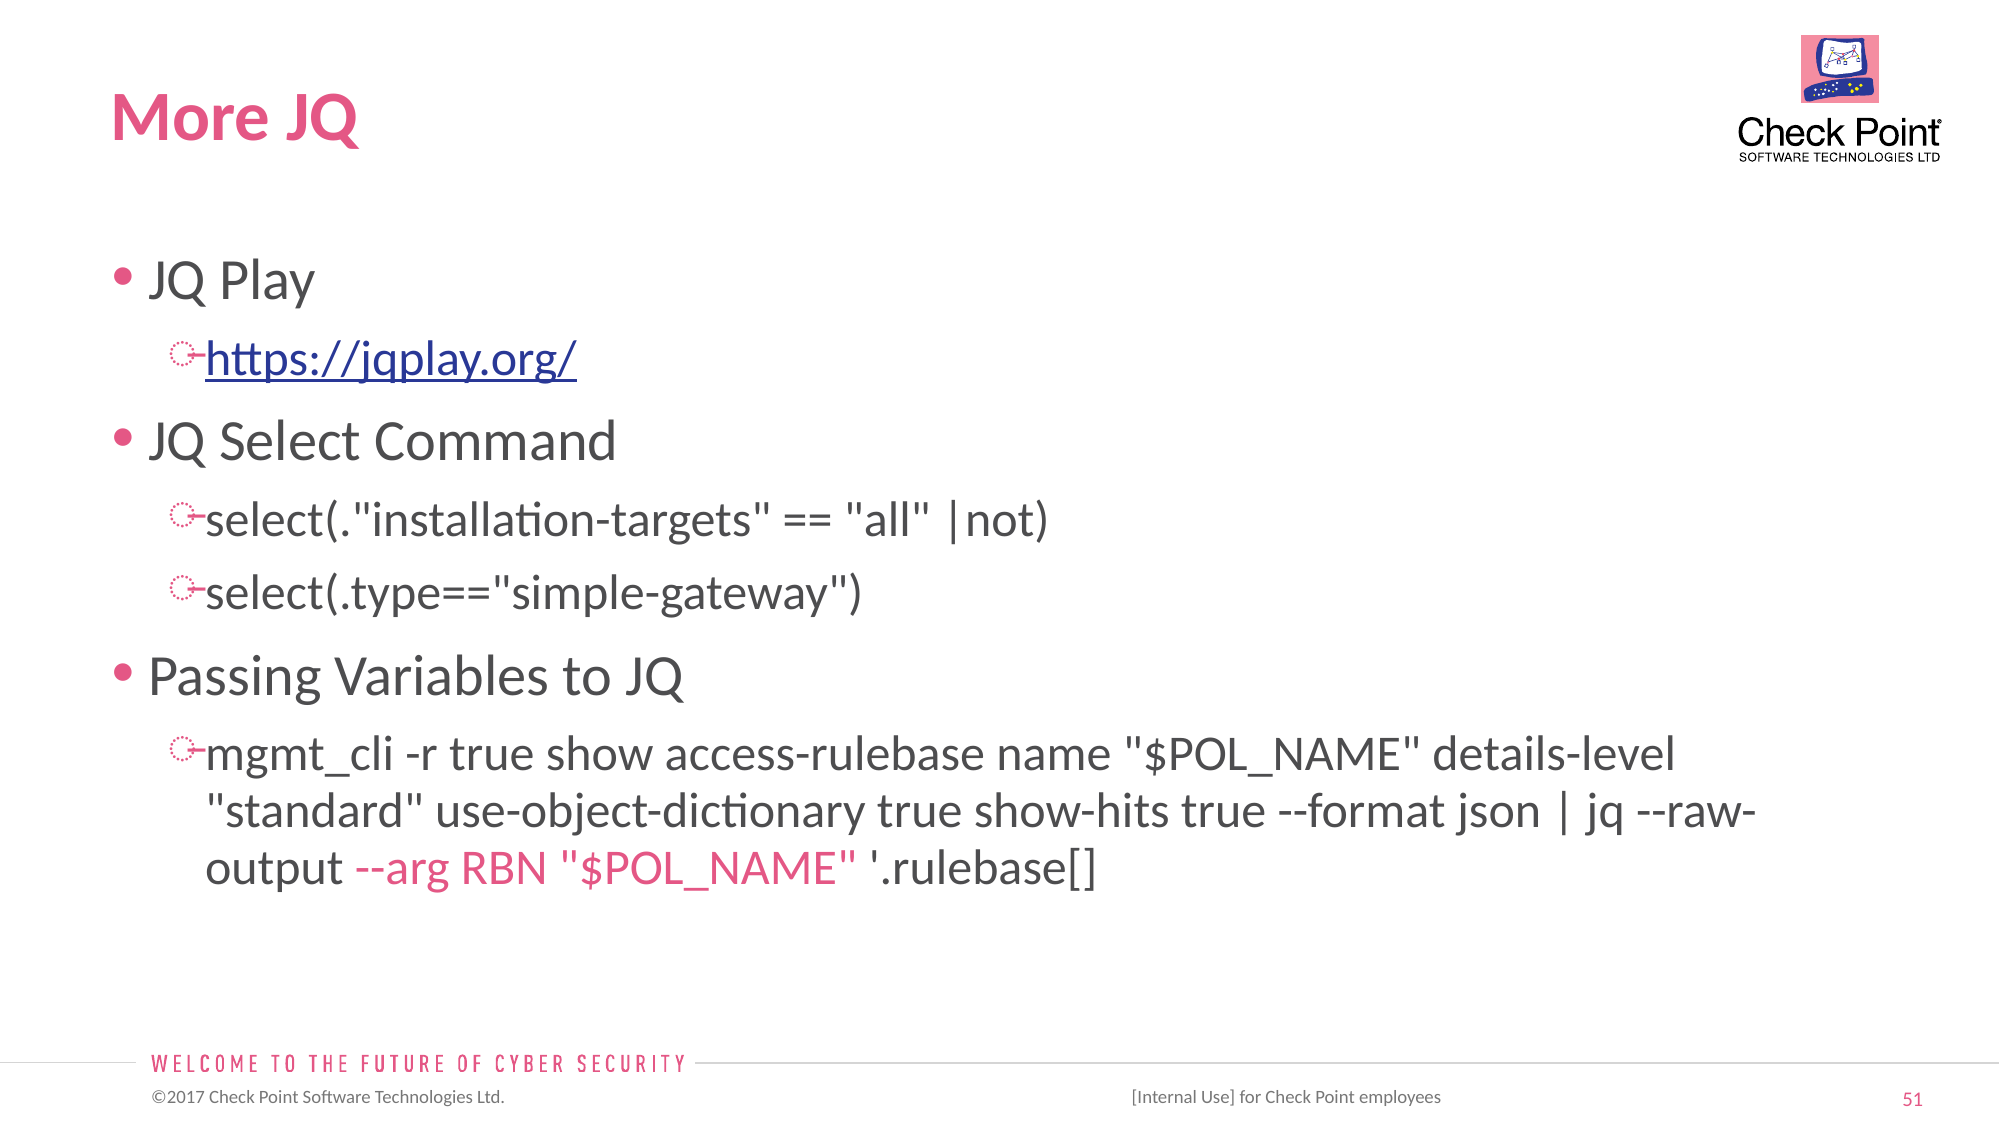

# More JQ
JQ Play
https://jqplay.org/
JQ Select Command
select(."installation-targets" == "all" |not)
select(.type=="simple-gateway")
Passing Variables to JQ
mgmt_cli -r true show access-rulebase name "$POL_NAME" details-level "standard" use-object-dictionary true show-hits true --format json | jq --raw-output --arg RBN "$POL_NAME" '.rulebase[]

 [Internal Use] for Check Point employees​